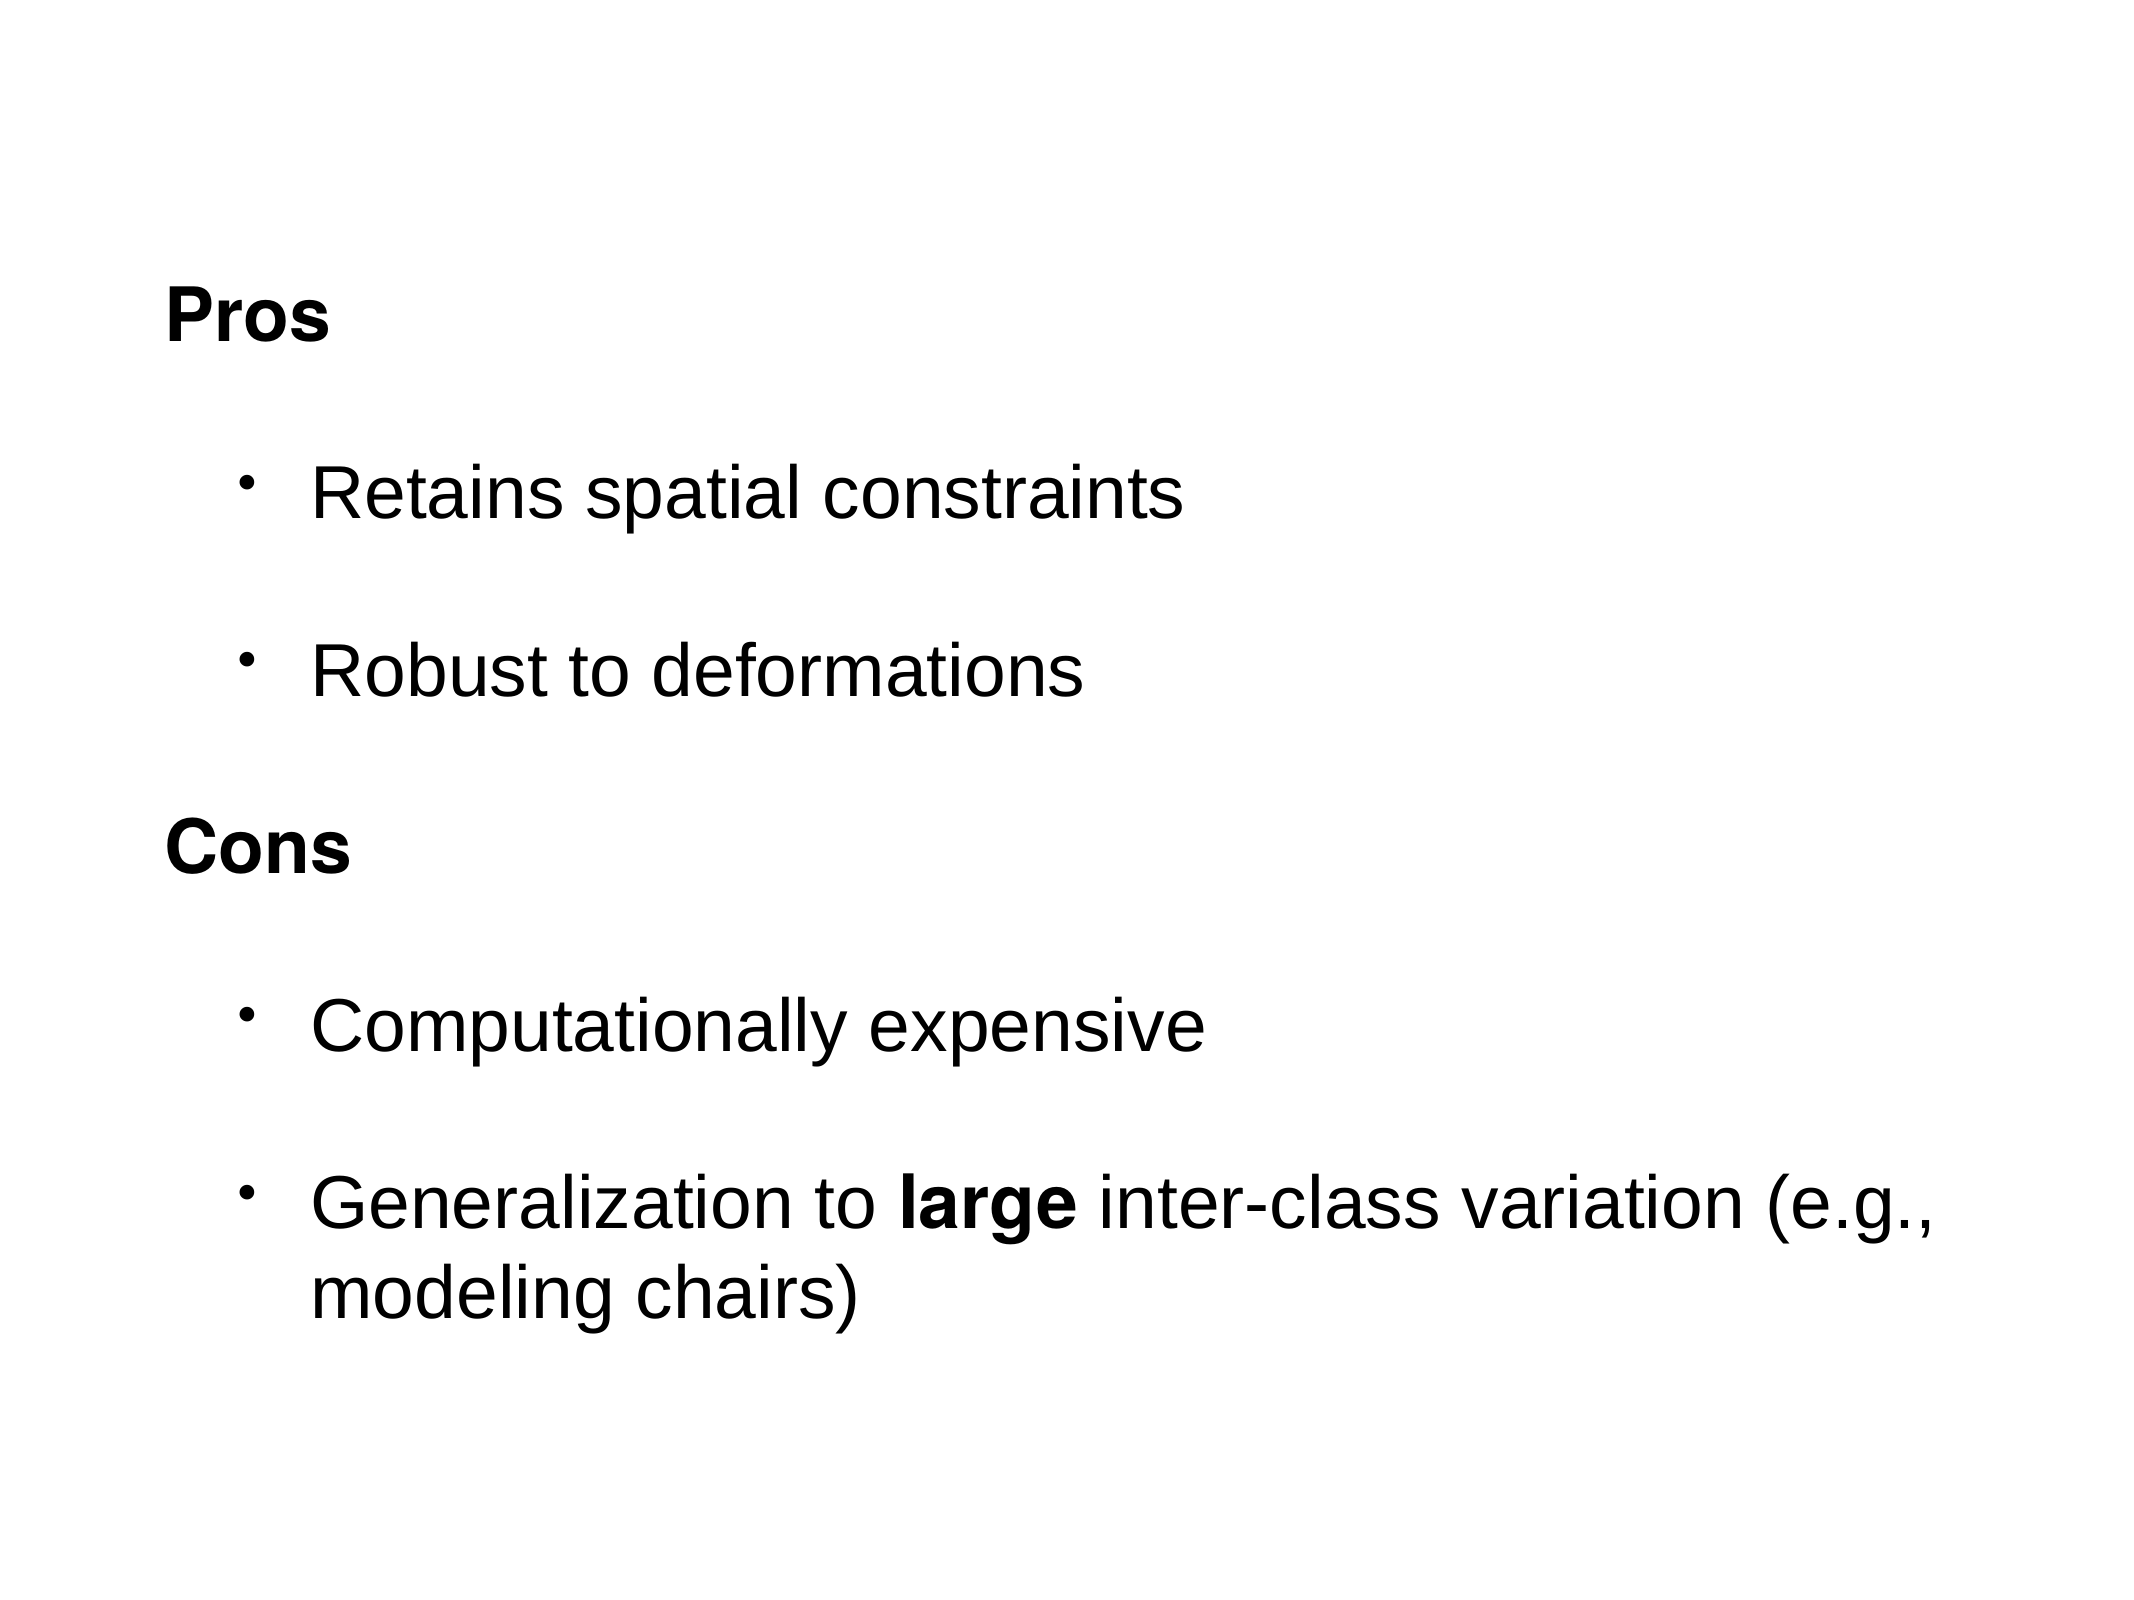

Pros
Retains spatial constraints
Robust to deformations
Cons
Computationally expensive
Generalization to large inter-class variation (e.g., modeling chairs)